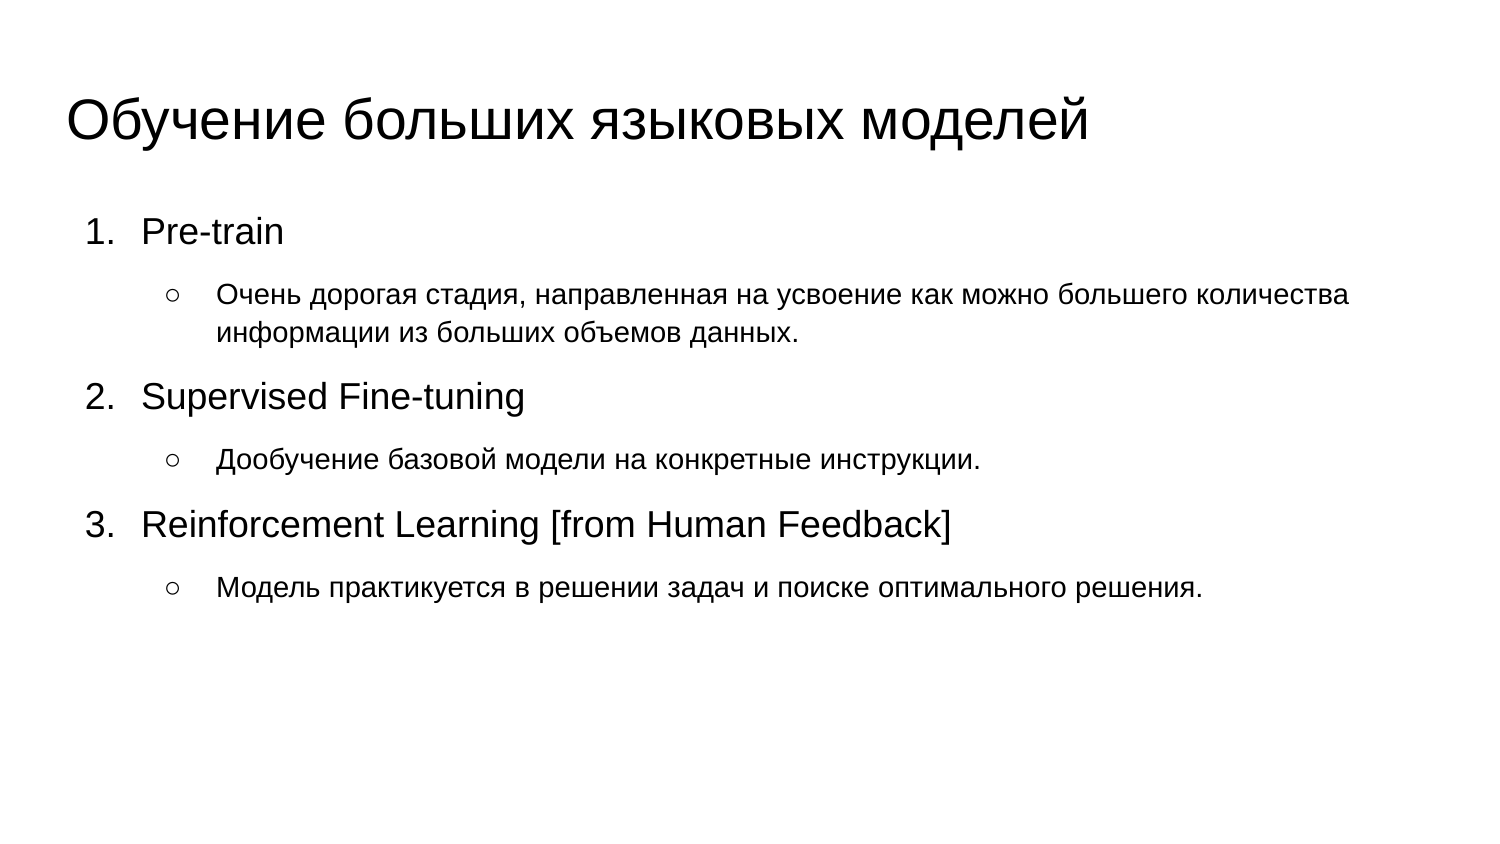

# Обучение больших языковых моделей
Pre-train
Очень дорогая стадия, направленная на усвоение как можно большего количества информации из больших объемов данных.
Supervised Fine-tuning
Дообучение базовой модели на конкретные инструкции.
Reinforcement Learning [from Human Feedback]
Модель практикуется в решении задач и поиске оптимального решения.